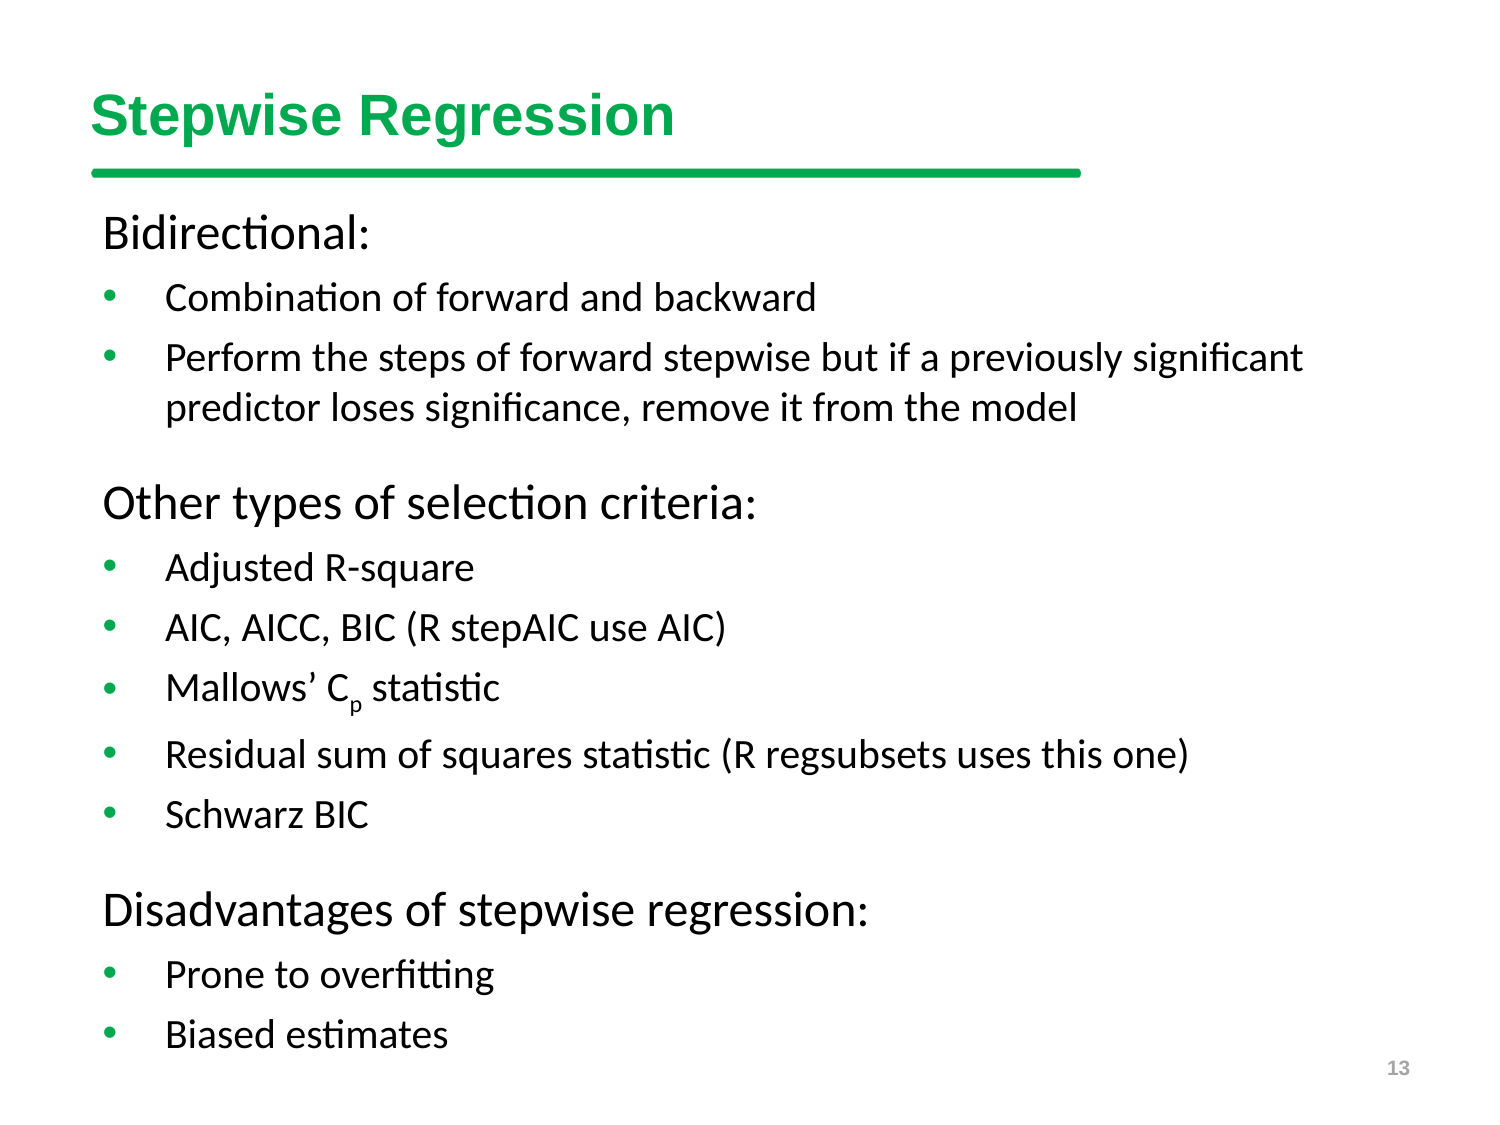

# Stepwise Regression
Bidirectional:
Combination of forward and backward
Perform the steps of forward stepwise but if a previously significant predictor loses significance, remove it from the model

Other types of selection criteria:
Adjusted R-square
AIC, AICC, BIC (R stepAIC use AIC)
Mallows’ Cp statistic
Residual sum of squares statistic (R regsubsets uses this one)
Schwarz BIC

Disadvantages of stepwise regression:
Prone to overfitting
Biased estimates

13